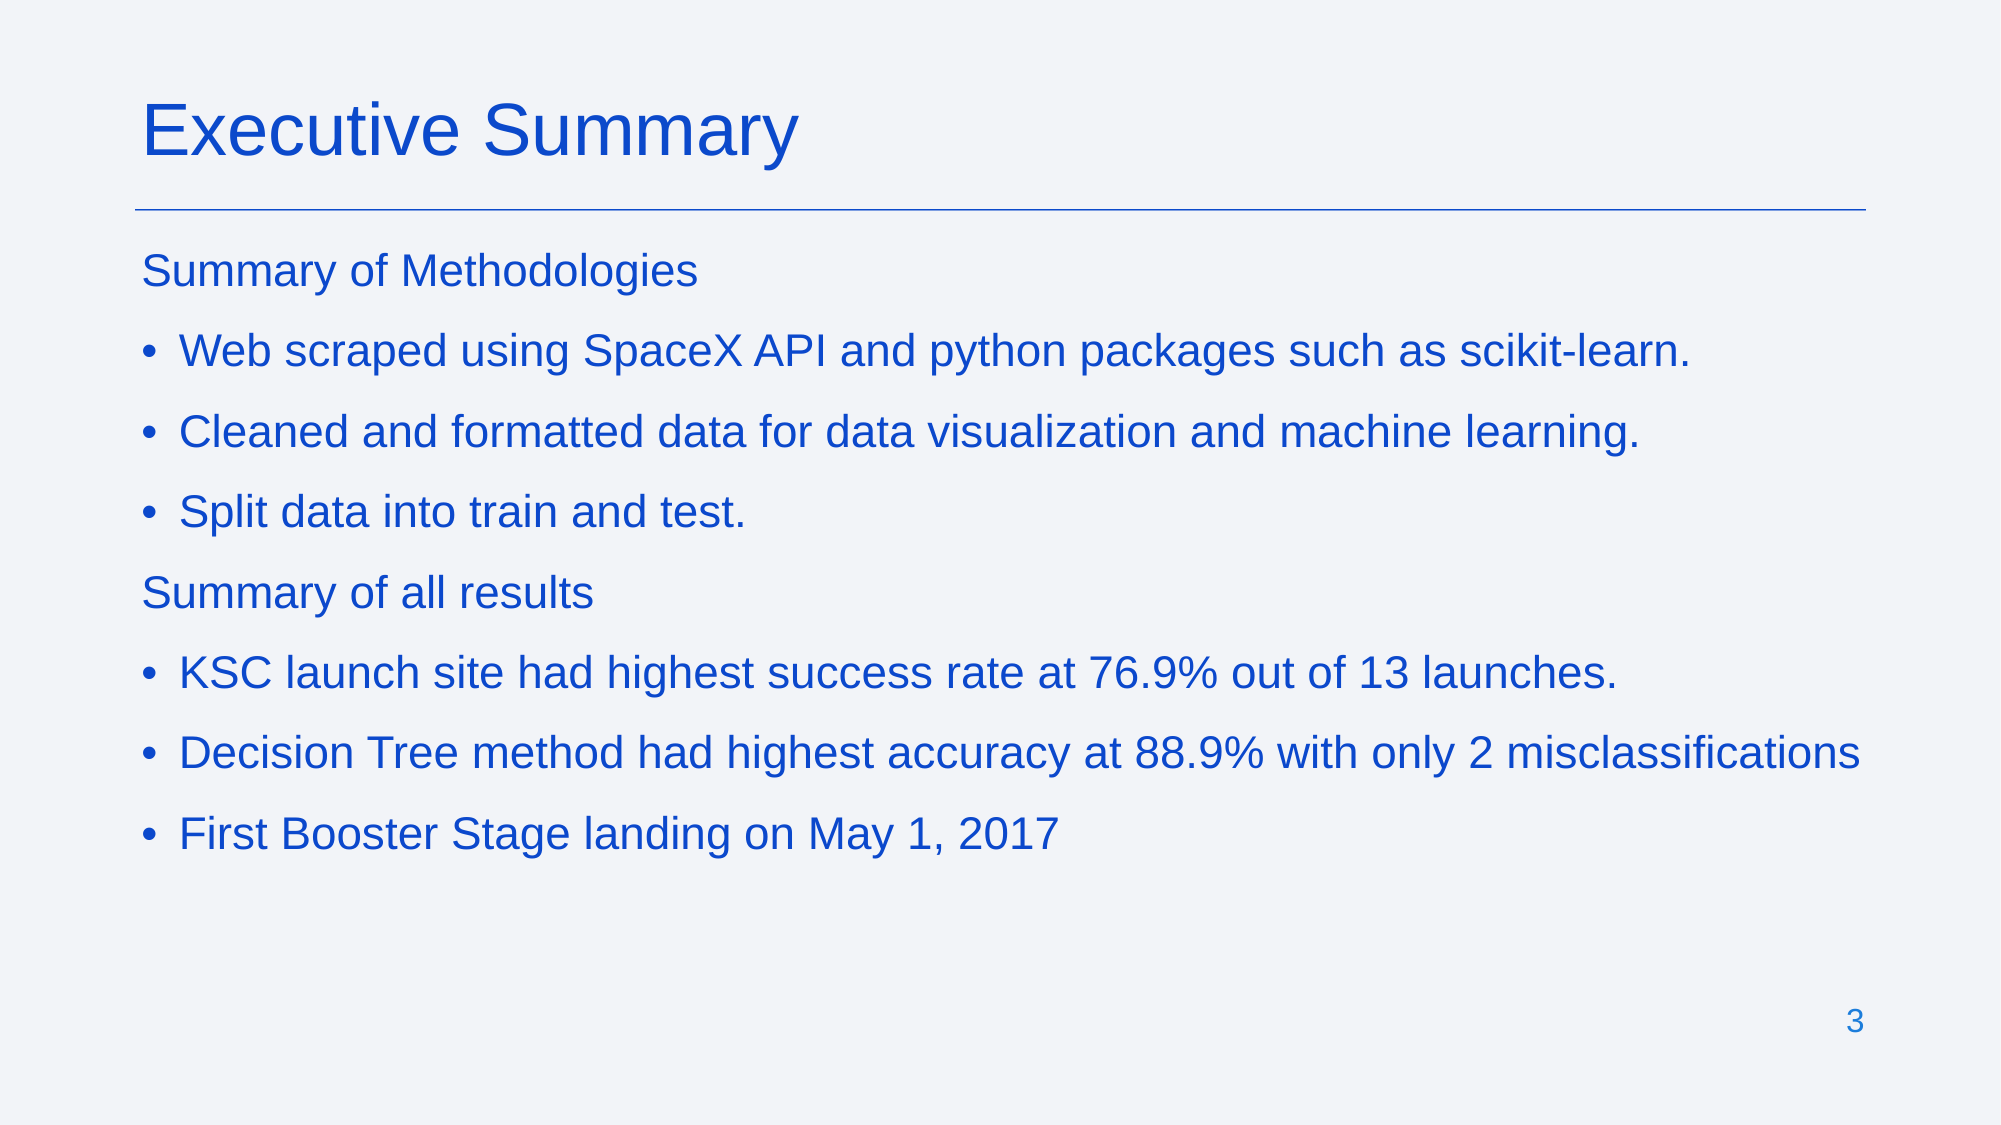

Executive Summary
Summary of Methodologies
Web scraped using SpaceX API and python packages such as scikit-learn.
Cleaned and formatted data for data visualization and machine learning.
Split data into train and test.
Summary of all results
KSC launch site had highest success rate at 76.9% out of 13 launches.
Decision Tree method had highest accuracy at 88.9% with only 2 misclassifications
First Booster Stage landing on May 1, 2017
3